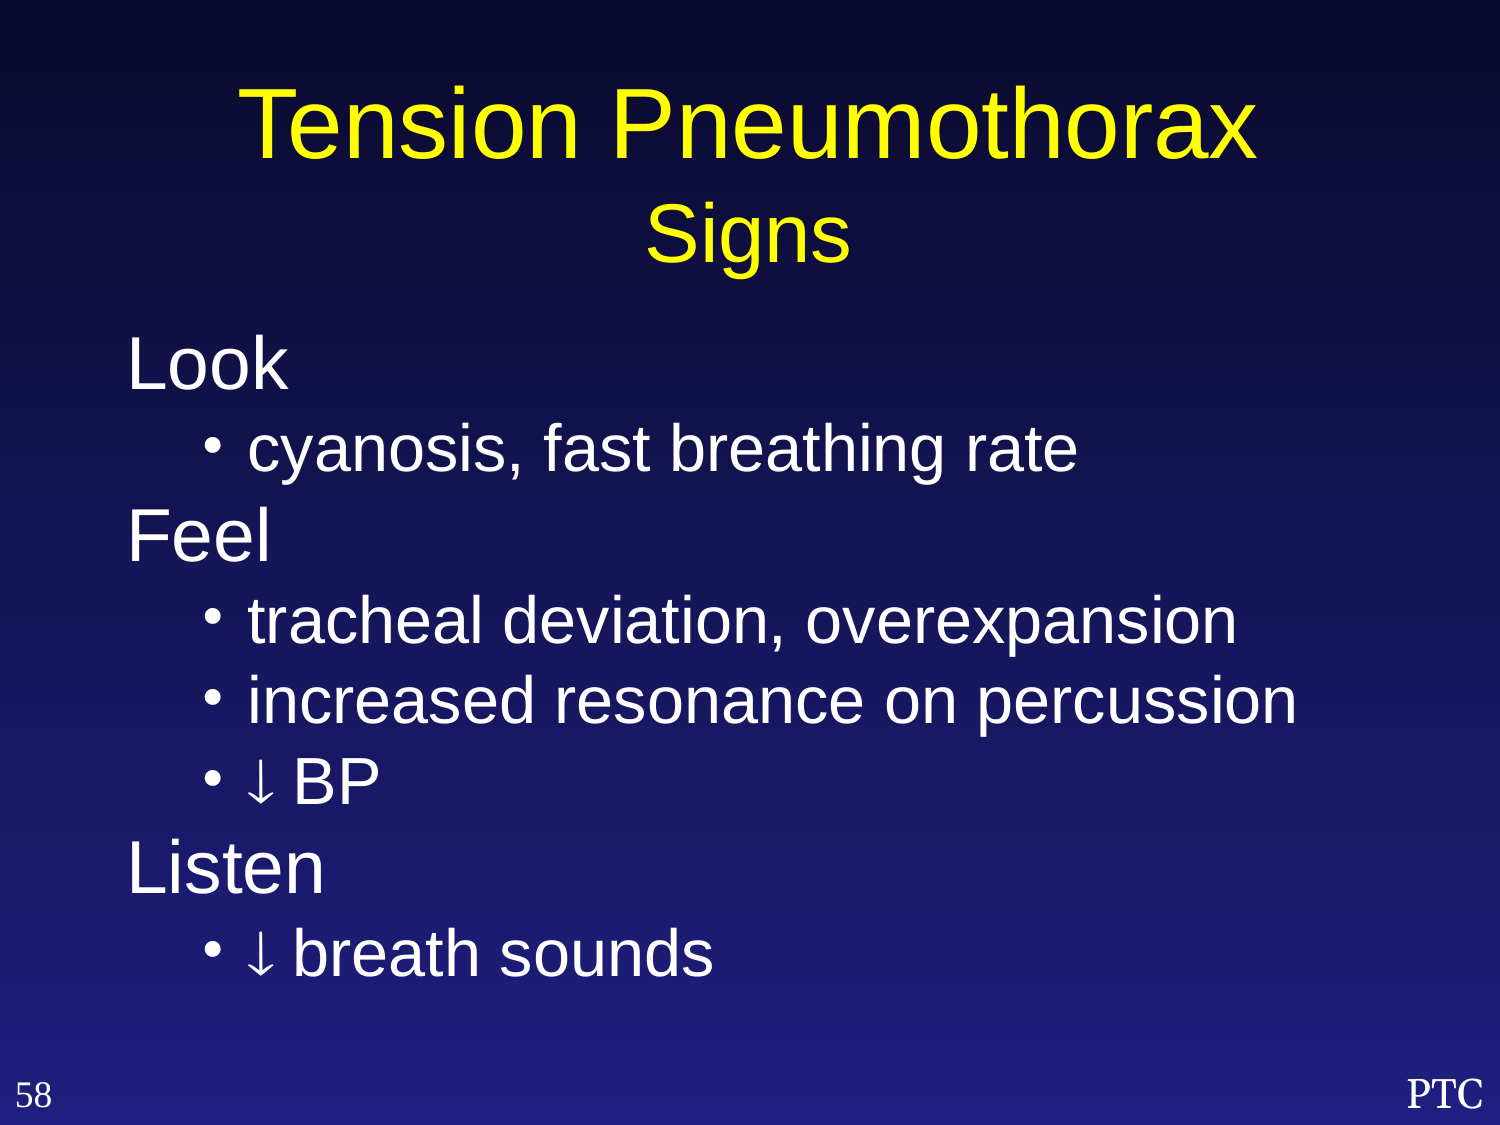

Tension Pneumothorax
Signs
Look
cyanosis, fast breathing rate
Feel
tracheal deviation, overexpansion
increased resonance on percussion
↓ BP
Listen
↓ breath sounds
58